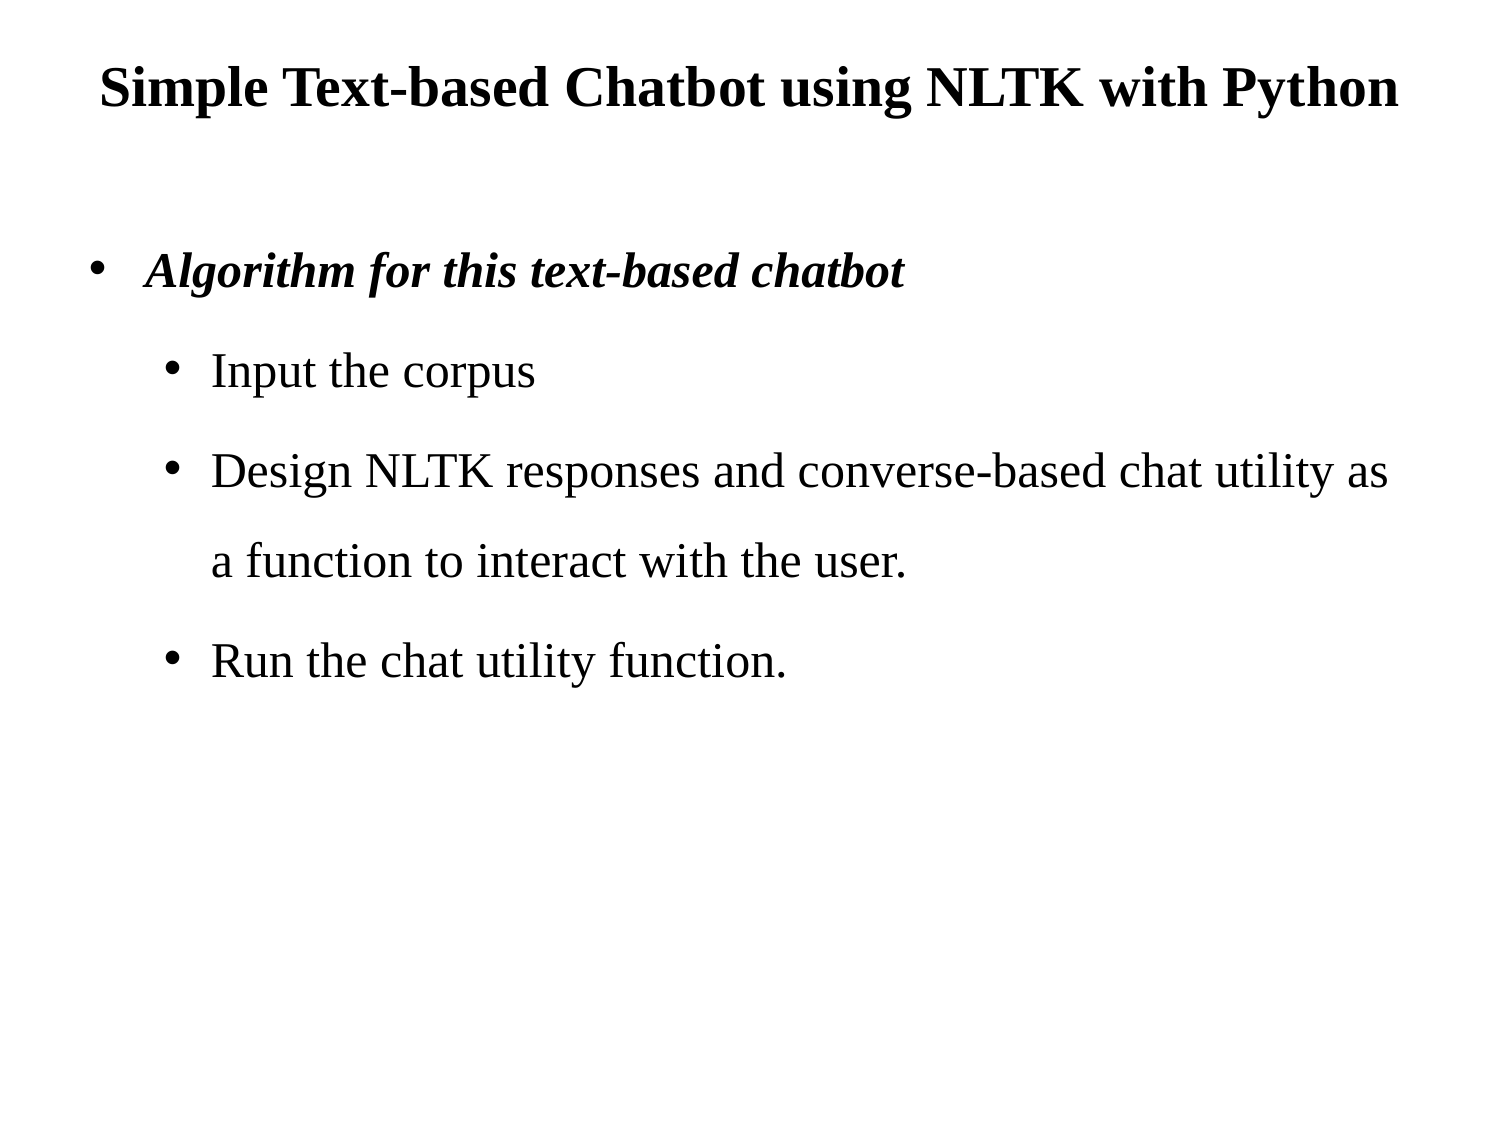

# Simple Text-based Chatbot using NLTK with Python
Algorithm for this text-based chatbot
Input the corpus
Design NLTK responses and converse-based chat utility as a function to interact with the user.
Run the chat utility function.